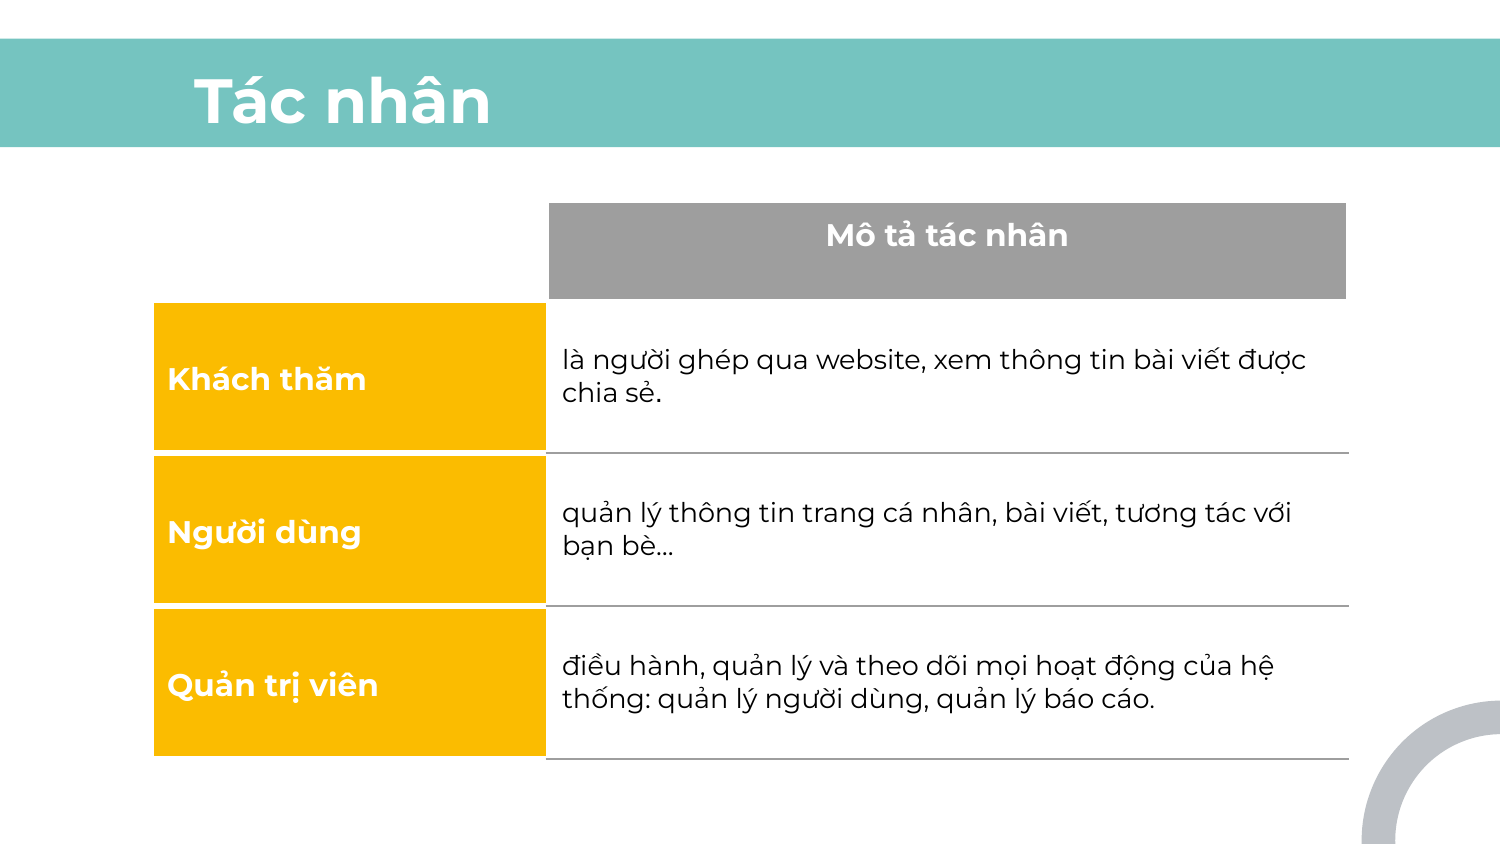

# Tác nhân
|  | Mô tả tác nhân |
| --- | --- |
| Khách thăm | là người ghép qua website, xem thông tin bài viết được chia sẻ. |
| Người dùng | quản lý thông tin trang cá nhân, bài viết, tương tác với bạn bè… |
| Quản trị viên | điều hành, quản lý và theo dõi mọi hoạt động của hệ thống: quản lý người dùng, quản lý báo cáo. |